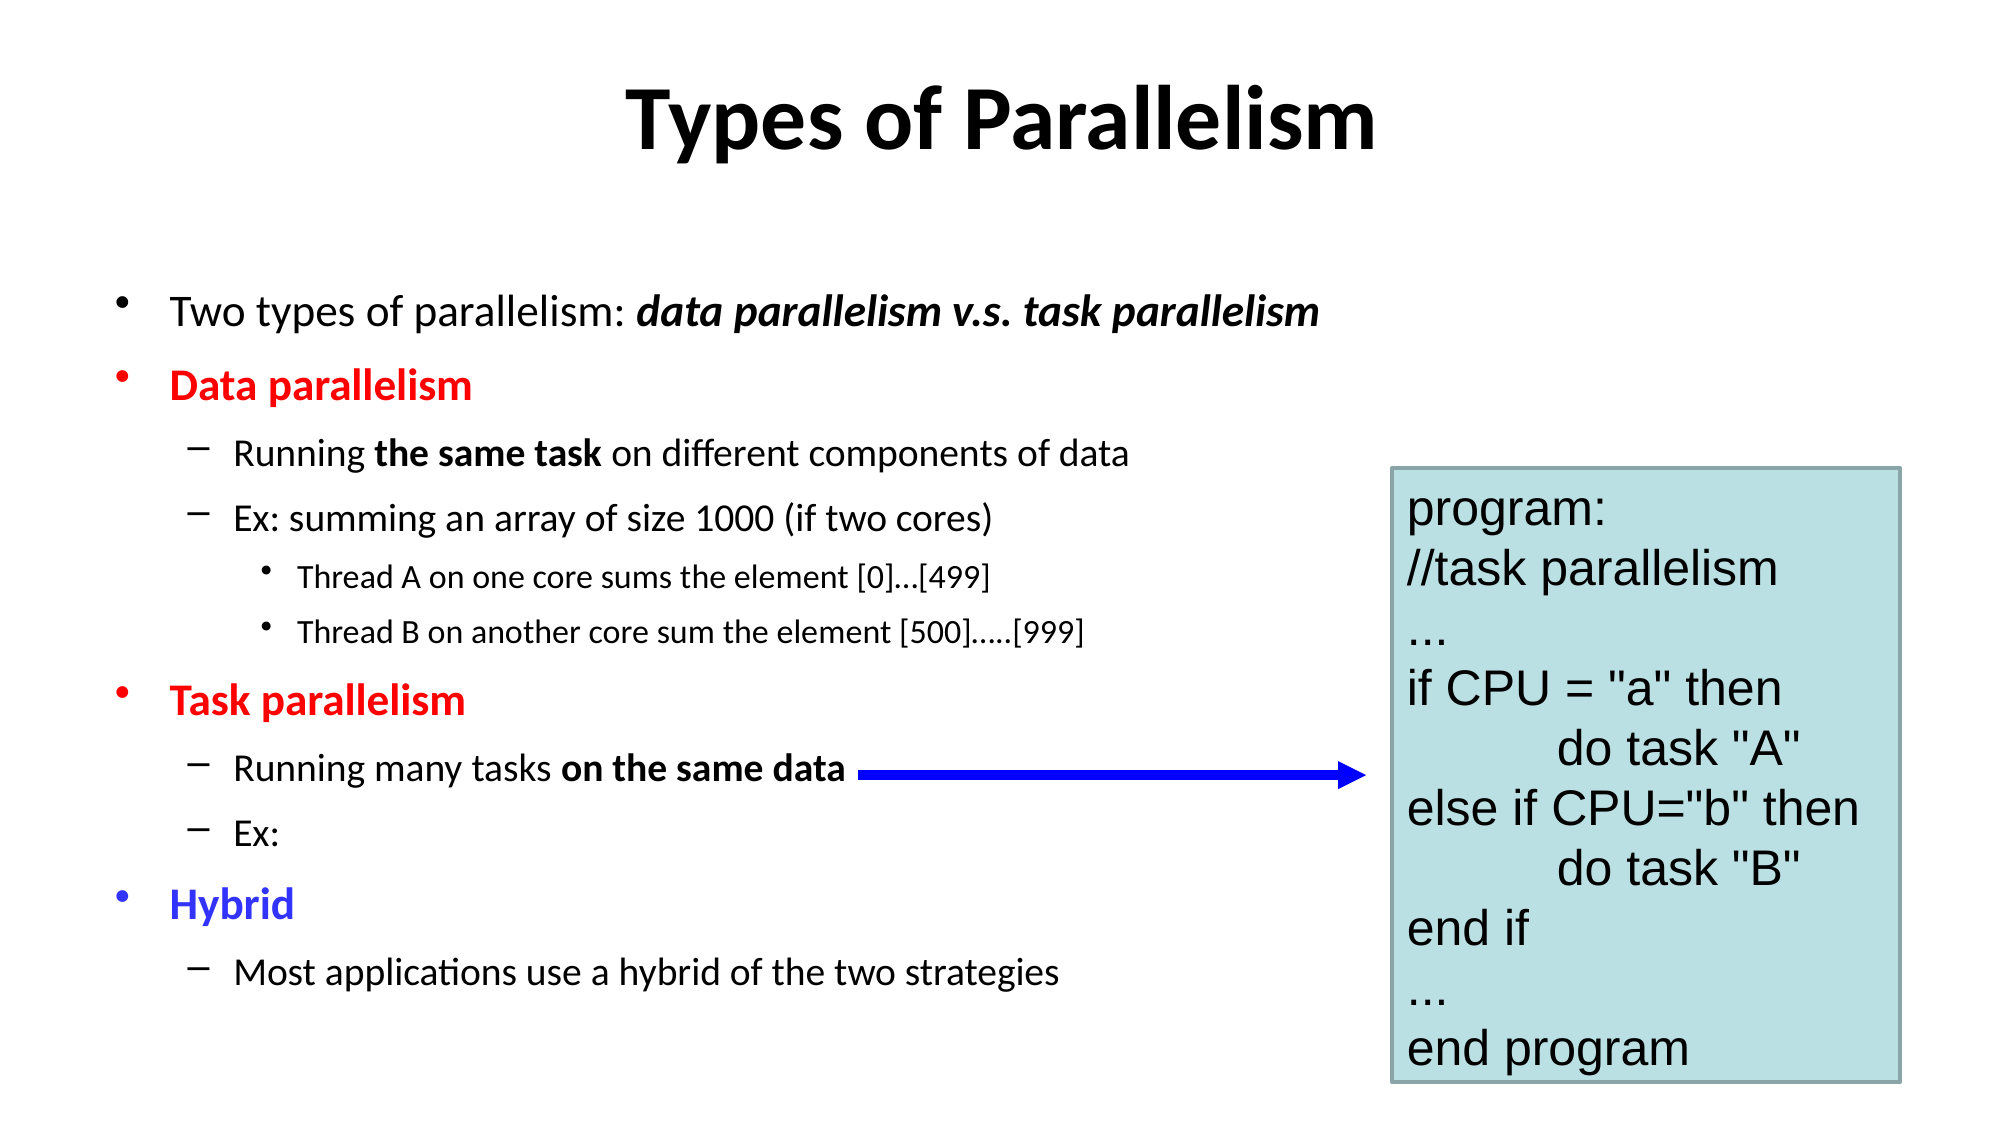

# Types of Parallelism
Two types of parallelism: data parallelism v.s. task parallelism
Data parallelism
Running the same task on different components of data
Ex: summing an array of size 1000 (if two cores)
Thread A on one core sums the element [0]…[499]
Thread B on another core sum the element [500]…..[999]
Task parallelism
Running many tasks on the same data
Ex:
Hybrid
Most applications use a hybrid of the two strategies

program:
//task parallelism
...
if CPU = "a" then
	do task "A"
else if CPU="b" then 	do task "B"
end if
...
end program